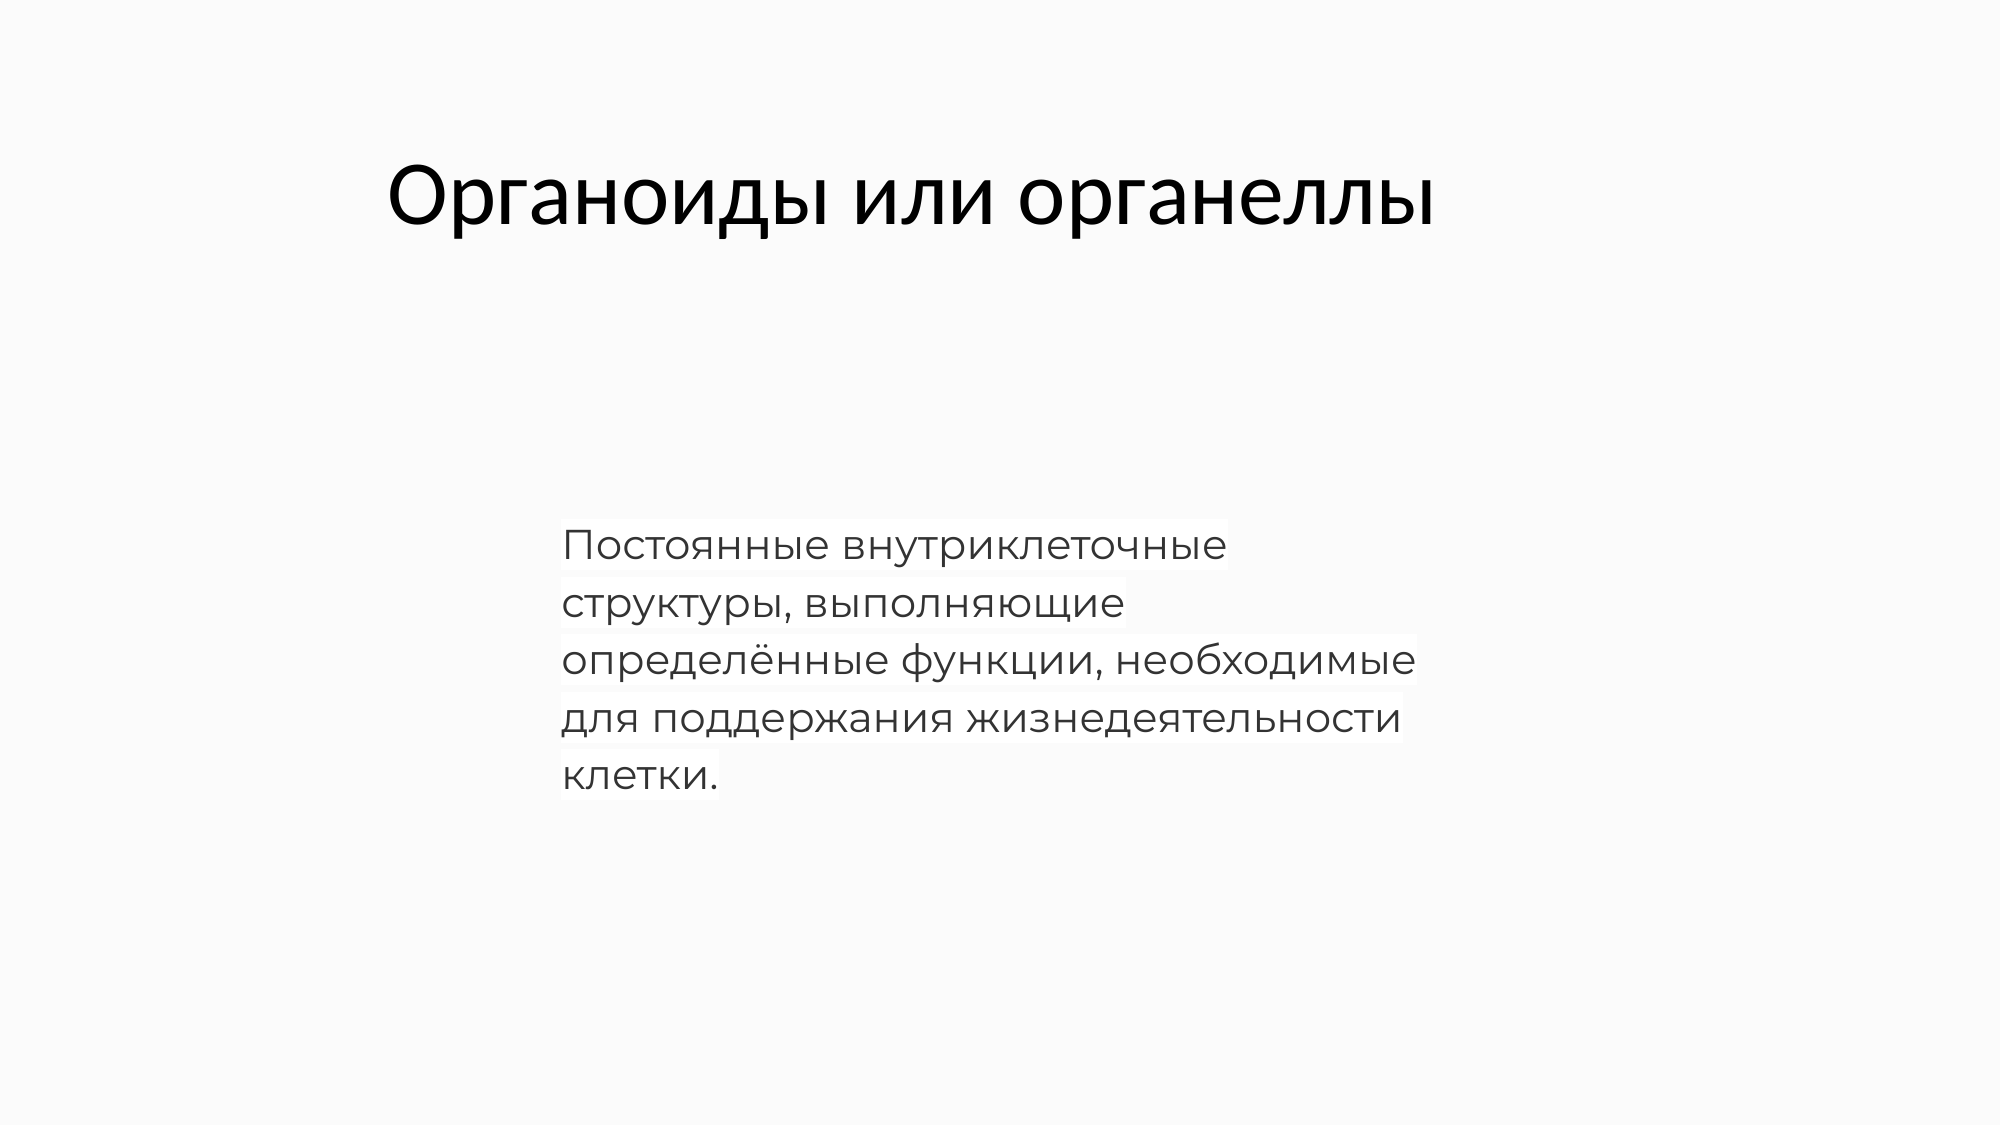

# Органоиды или органеллы
Постоянные внутриклеточные структуры, выполняющие определённые функции, необходимые для поддержания жизнедеятельности клетки.